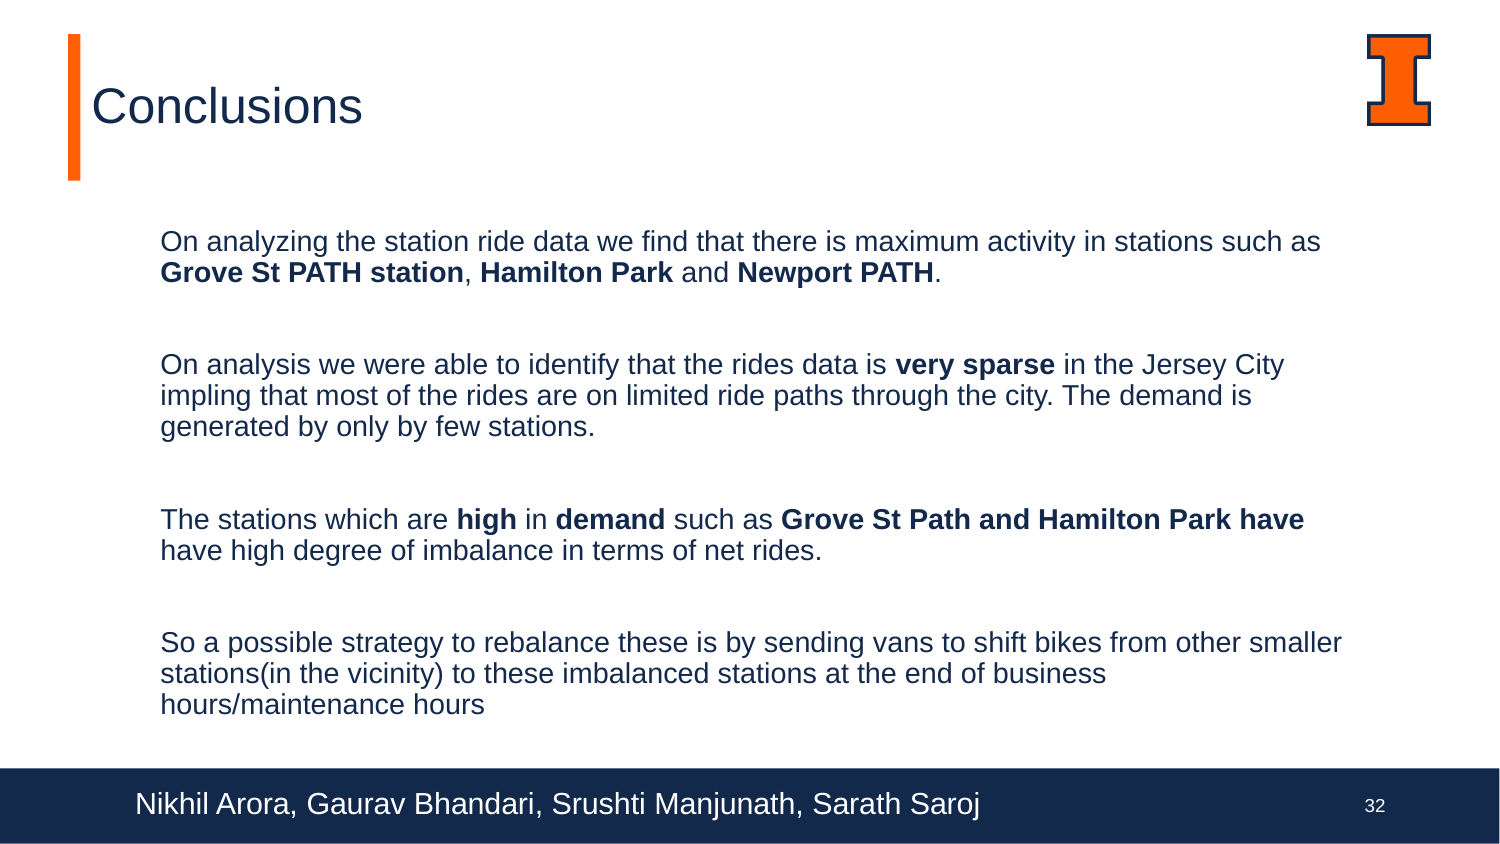

# Conclusions
On analyzing the station ride data we find that there is maximum activity in stations such as Grove St PATH station, Hamilton Park and Newport PATH.

On analysis we were able to identify that the rides data is very sparse in the Jersey City impling that most of the rides are on limited ride paths through the city. The demand is generated by only by few stations.

The stations which are high in demand such as Grove St Path and Hamilton Park have have high degree of imbalance in terms of net rides.

So a possible strategy to rebalance these is by sending vans to shift bikes from other smaller stations(in the vicinity) to these imbalanced stations at the end of business hours/maintenance hours
Nikhil Arora, Gaurav Bhandari, Srushti Manjunath, Sarath Saroj
32